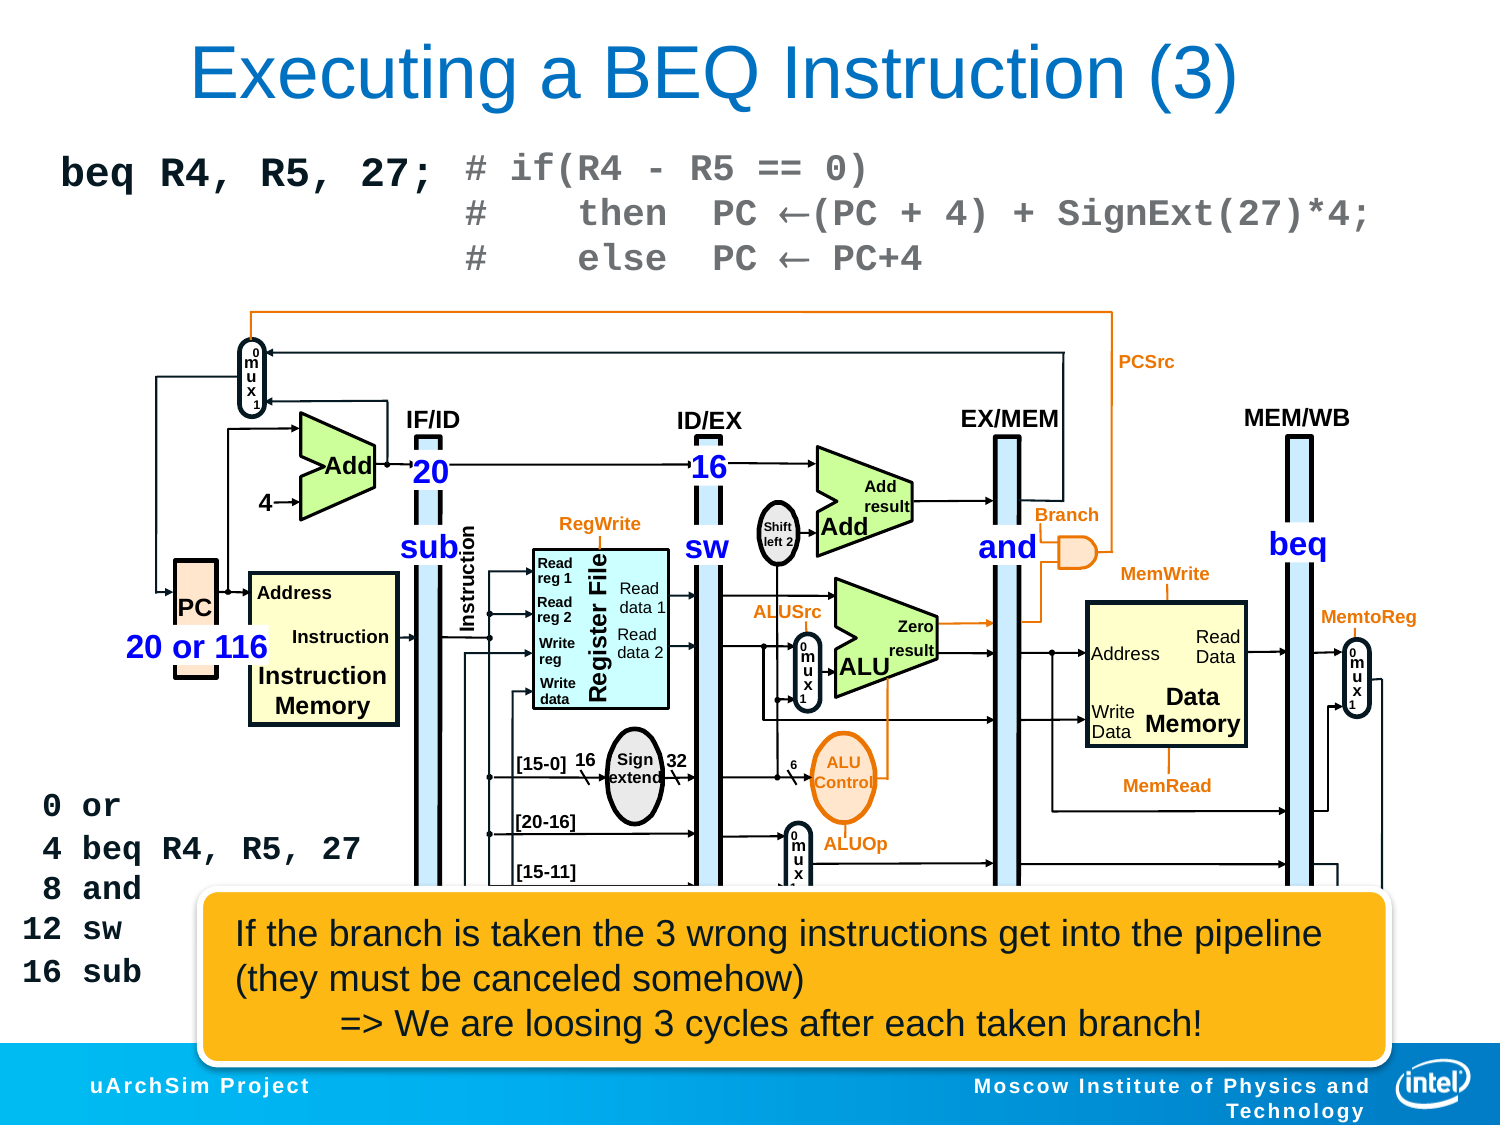

Executing a BEQ Instruction (3)
# if(R4 - R5 == 0)
#    then  PC ←(PC + 4) + SignExt(27)*4;
#    else  PC ← PC+4
beq R4, R5, 27;

0
m
u
x

1

PCSrc

MEM/WB

EX/MEM
IF/ID
ID/EX

16

Add
20

Add
result

4

Branch
Add
RegWrite
Shift
left 2
beq

sub
sw
and

Read
reg 1

PC
MemWrite

Read
Data
Address
Data
Memory
Write
Data

MemRead

Instruction

Read
data 1

Address

Read
reg 2

ALUSrc
MemtoReg

Register File

Zero

20 or 116
Read
data 2
Instruction

0
m
u
x

1

Write
reg
0
m
u
x

1

result

ALU

Instruction
Memory

Write
data

6
16
Sign
extend
32
ALU
Control
[15-0]

[20-16]
0
m
u
x

1

ALUOp

[15-11]

RegDst

 0 or
 4 beq R4, R5, 27
 8 and
12 sw
16 sub
If the branch is taken the 3 wrong instructions get into the pipeline (they must be canceled somehow)
          => We are loosing 3 cycles after each taken branch!